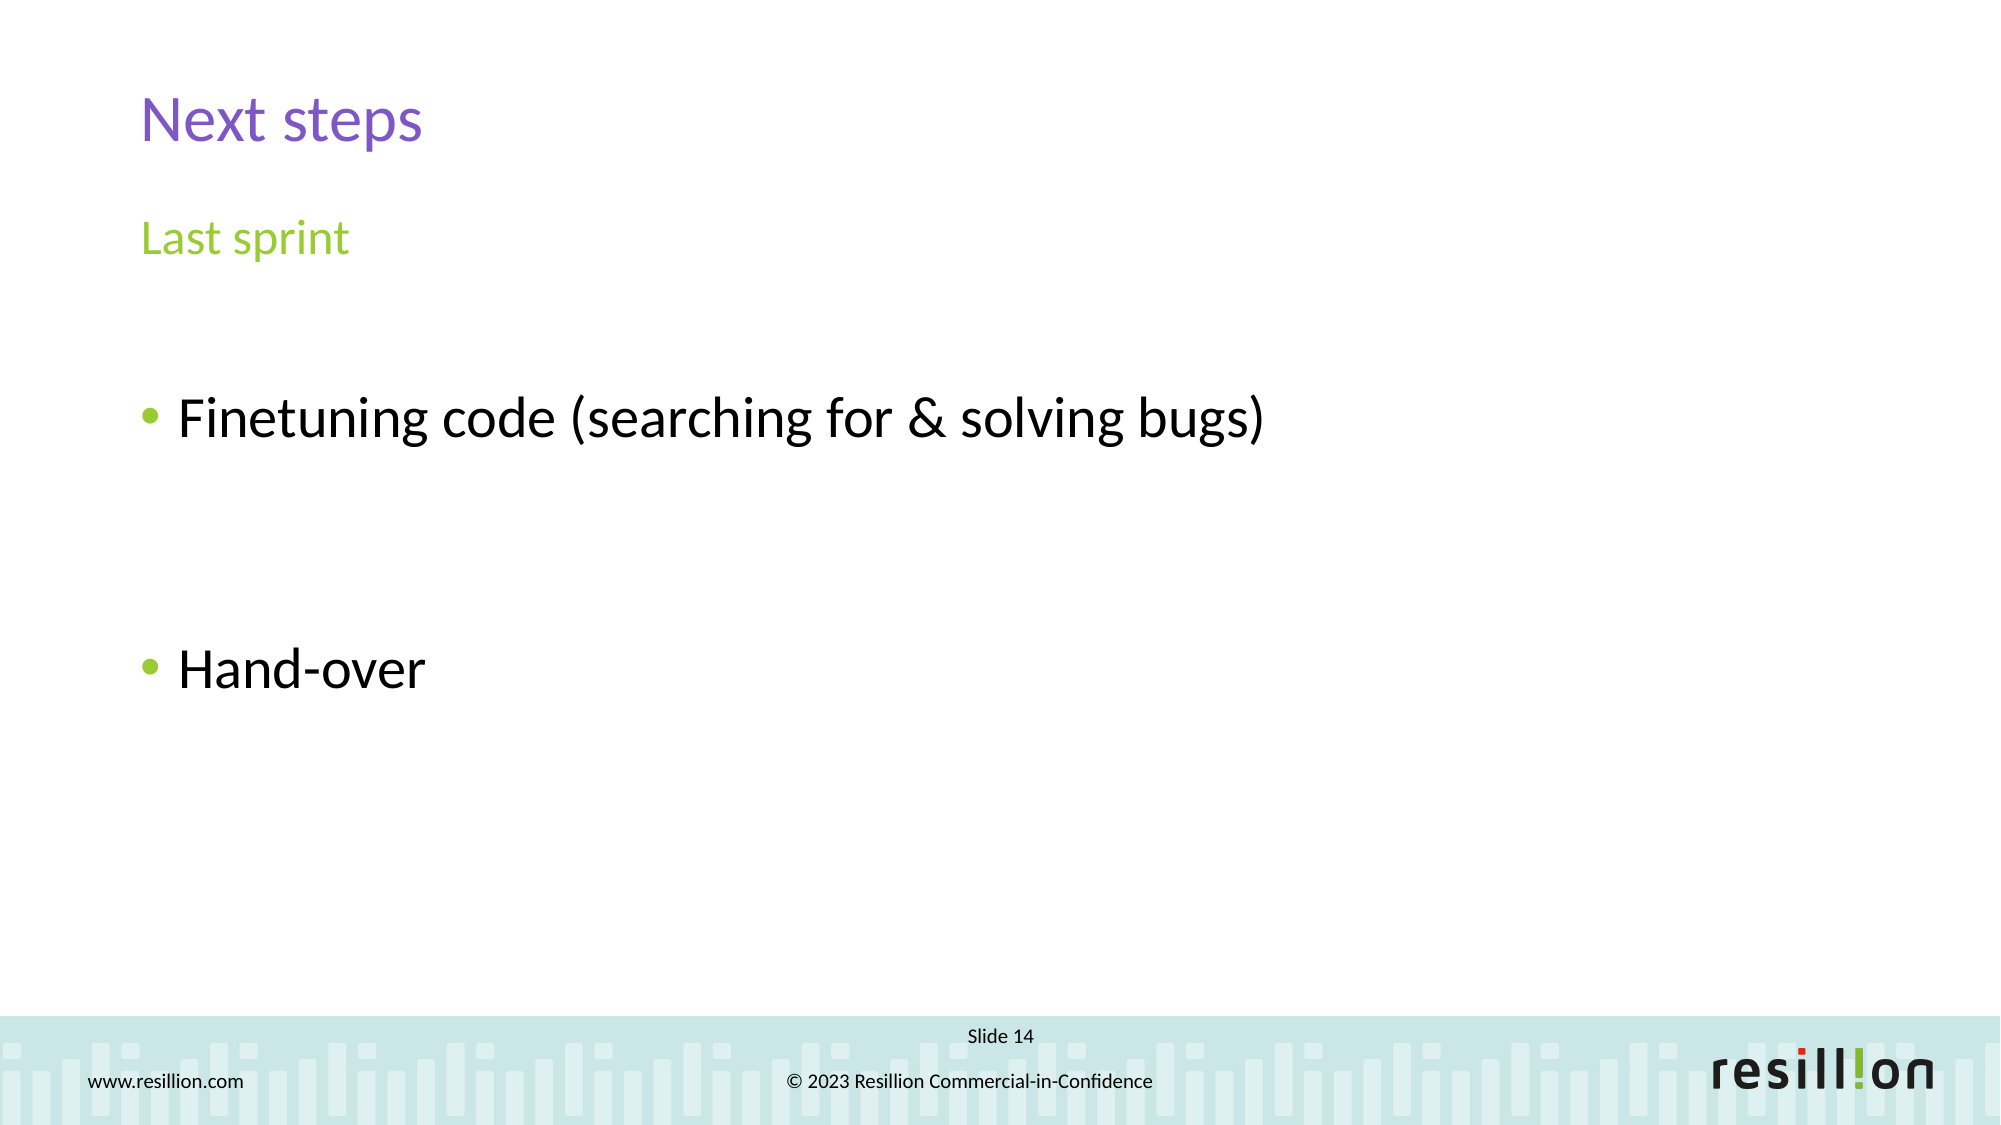

Next steps
Last sprint

Finetuning code (searching for & solving bugs)

Hand-over